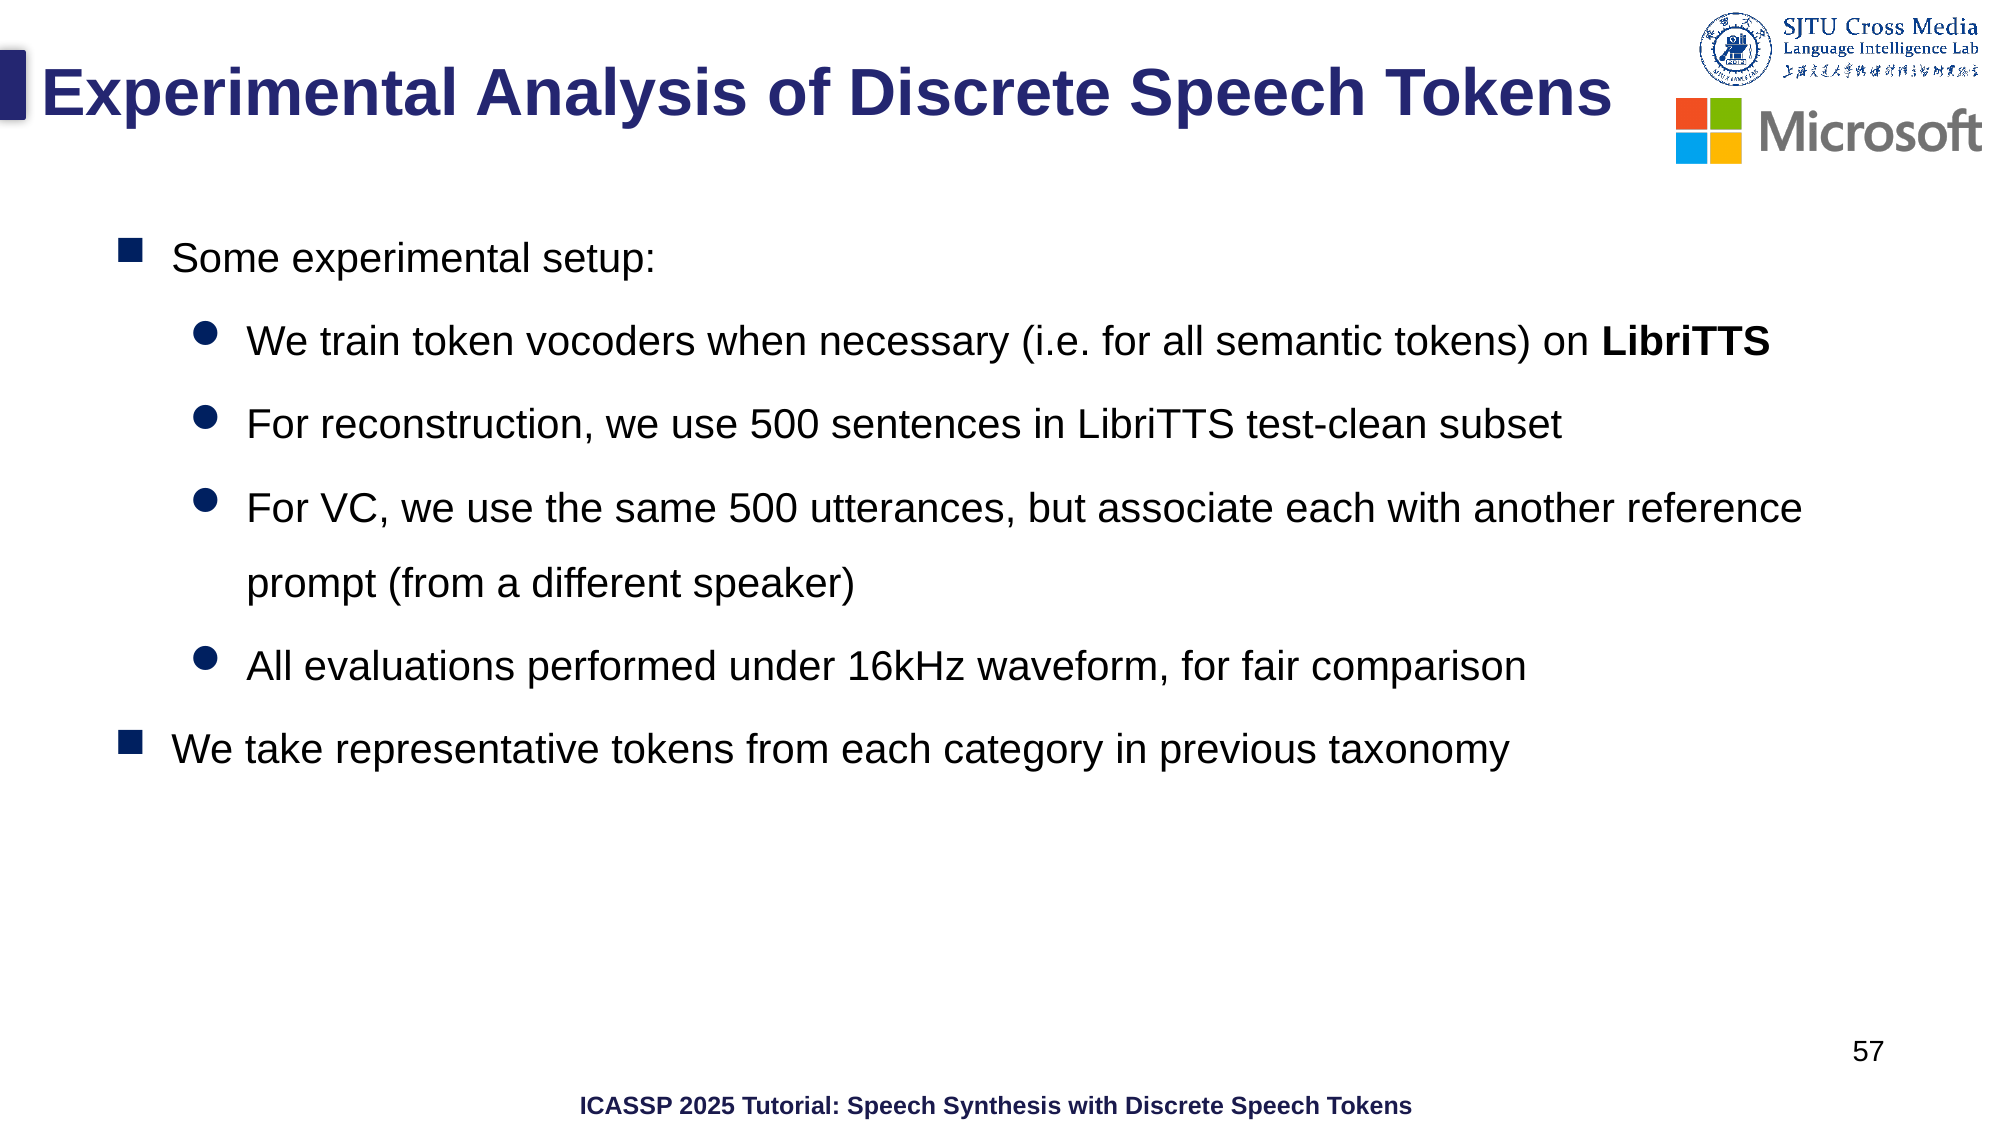

# Experimental Analysis of Discrete Speech Tokens
Some experimental setup:
We train token vocoders when necessary (i.e. for all semantic tokens) on LibriTTS
For reconstruction, we use 500 sentences in LibriTTS test-clean subset
For VC, we use the same 500 utterances, but associate each with another reference prompt (from a different speaker)
All evaluations performed under 16kHz waveform, for fair comparison
We take representative tokens from each category in previous taxonomy
57